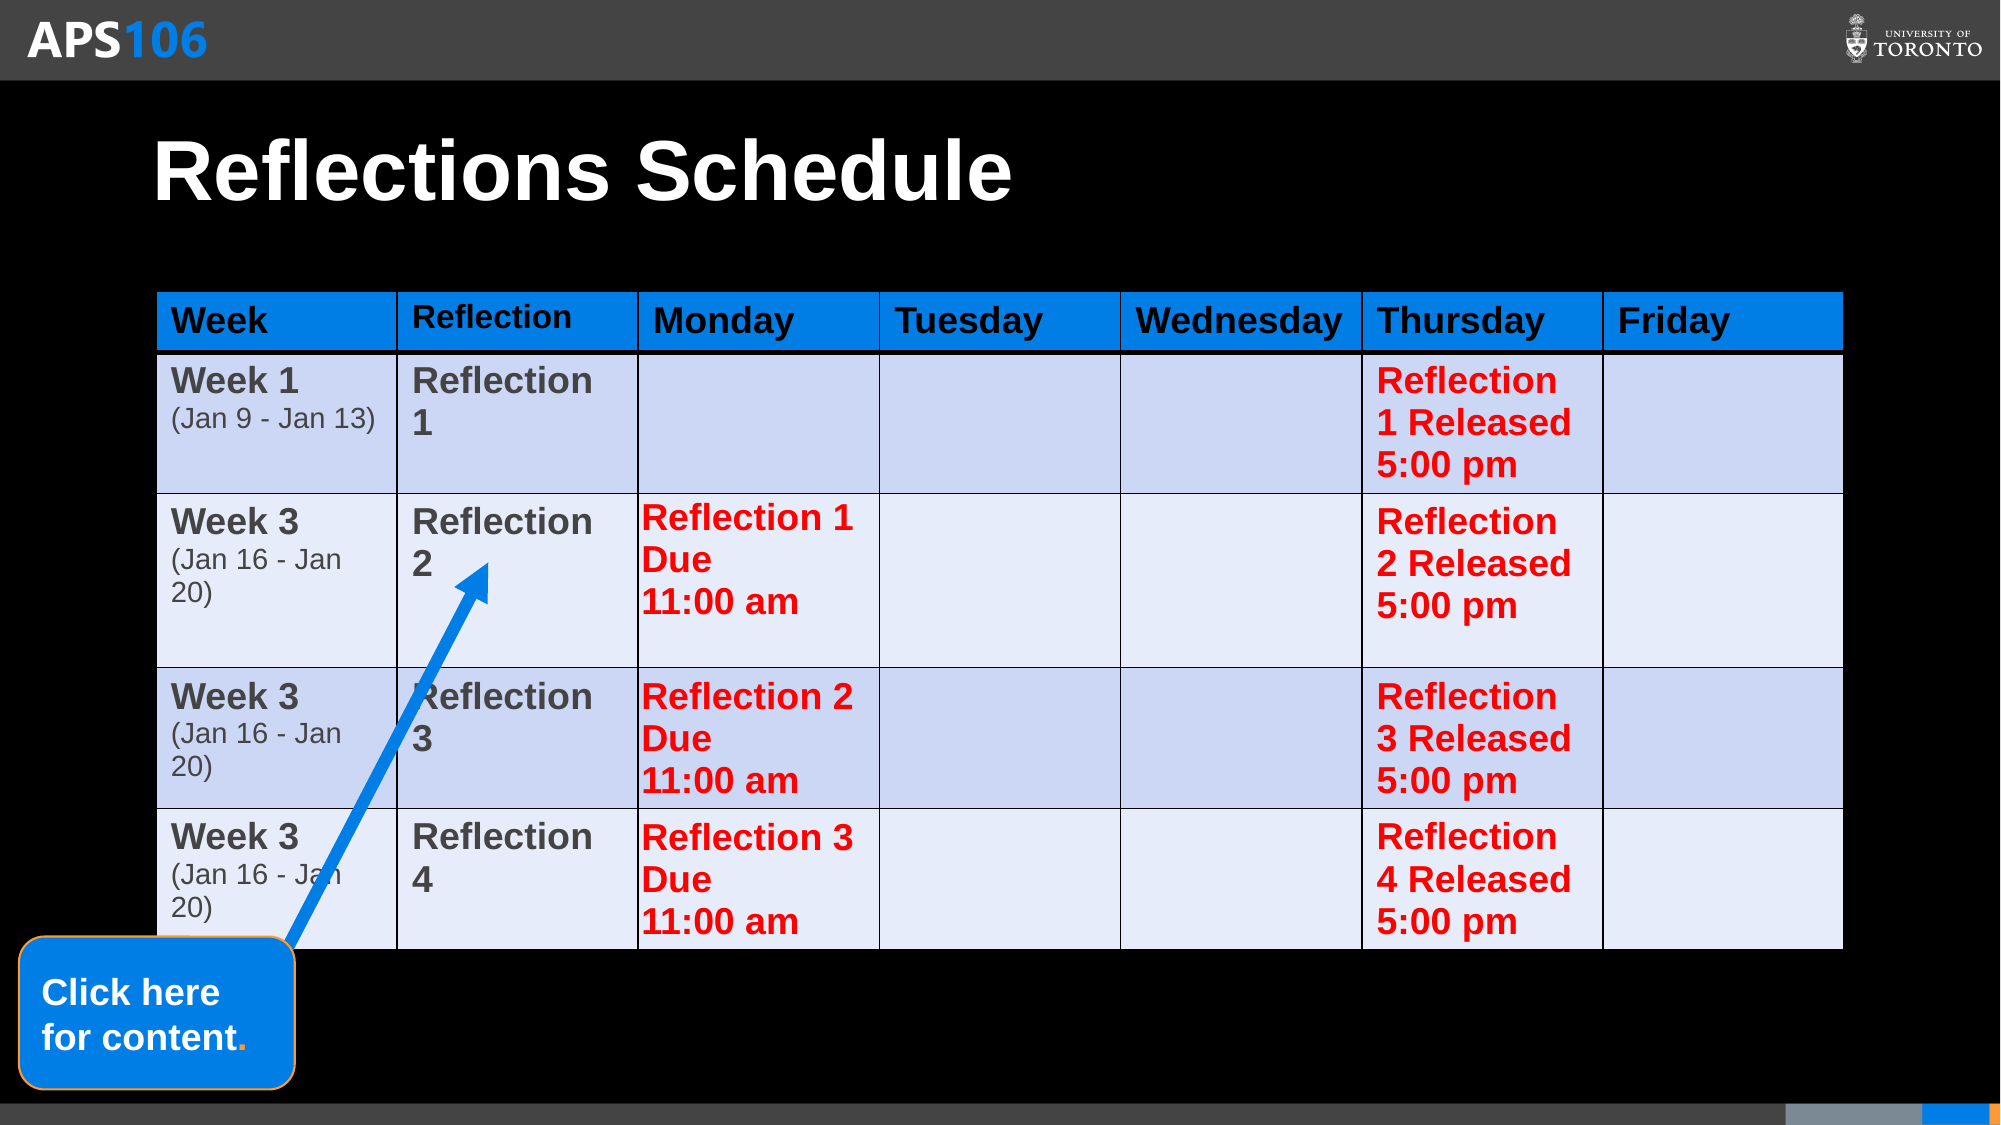

# Reflections Schedule
| Week | Reflection | Monday | Tuesday | Wednesday | Thursday | Friday |
| --- | --- | --- | --- | --- | --- | --- |
| Week 1 (Jan 9 - Jan 13) | Reflection 1 |  |  |  | Reflection 1 Released 5:00 pm |  |
| Week 3 (Jan 16 - Jan 20) | Reflection 2 | Reflection 1 Due 11:00 am |  |  | Reflection 2 Released 5:00 pm |  |
| Week 3 (Jan 16 - Jan 20) | Reflection 3 | Reflection 2 Due 11:00 am |  |  | Reflection 3 Released 5:00 pm |  |
| Week 3 (Jan 16 - Jan 20) | Reflection 4 | Reflection 3 Due 11:00 am |  |  | Reflection 4 Released 5:00 pm |  |
Click here for content.